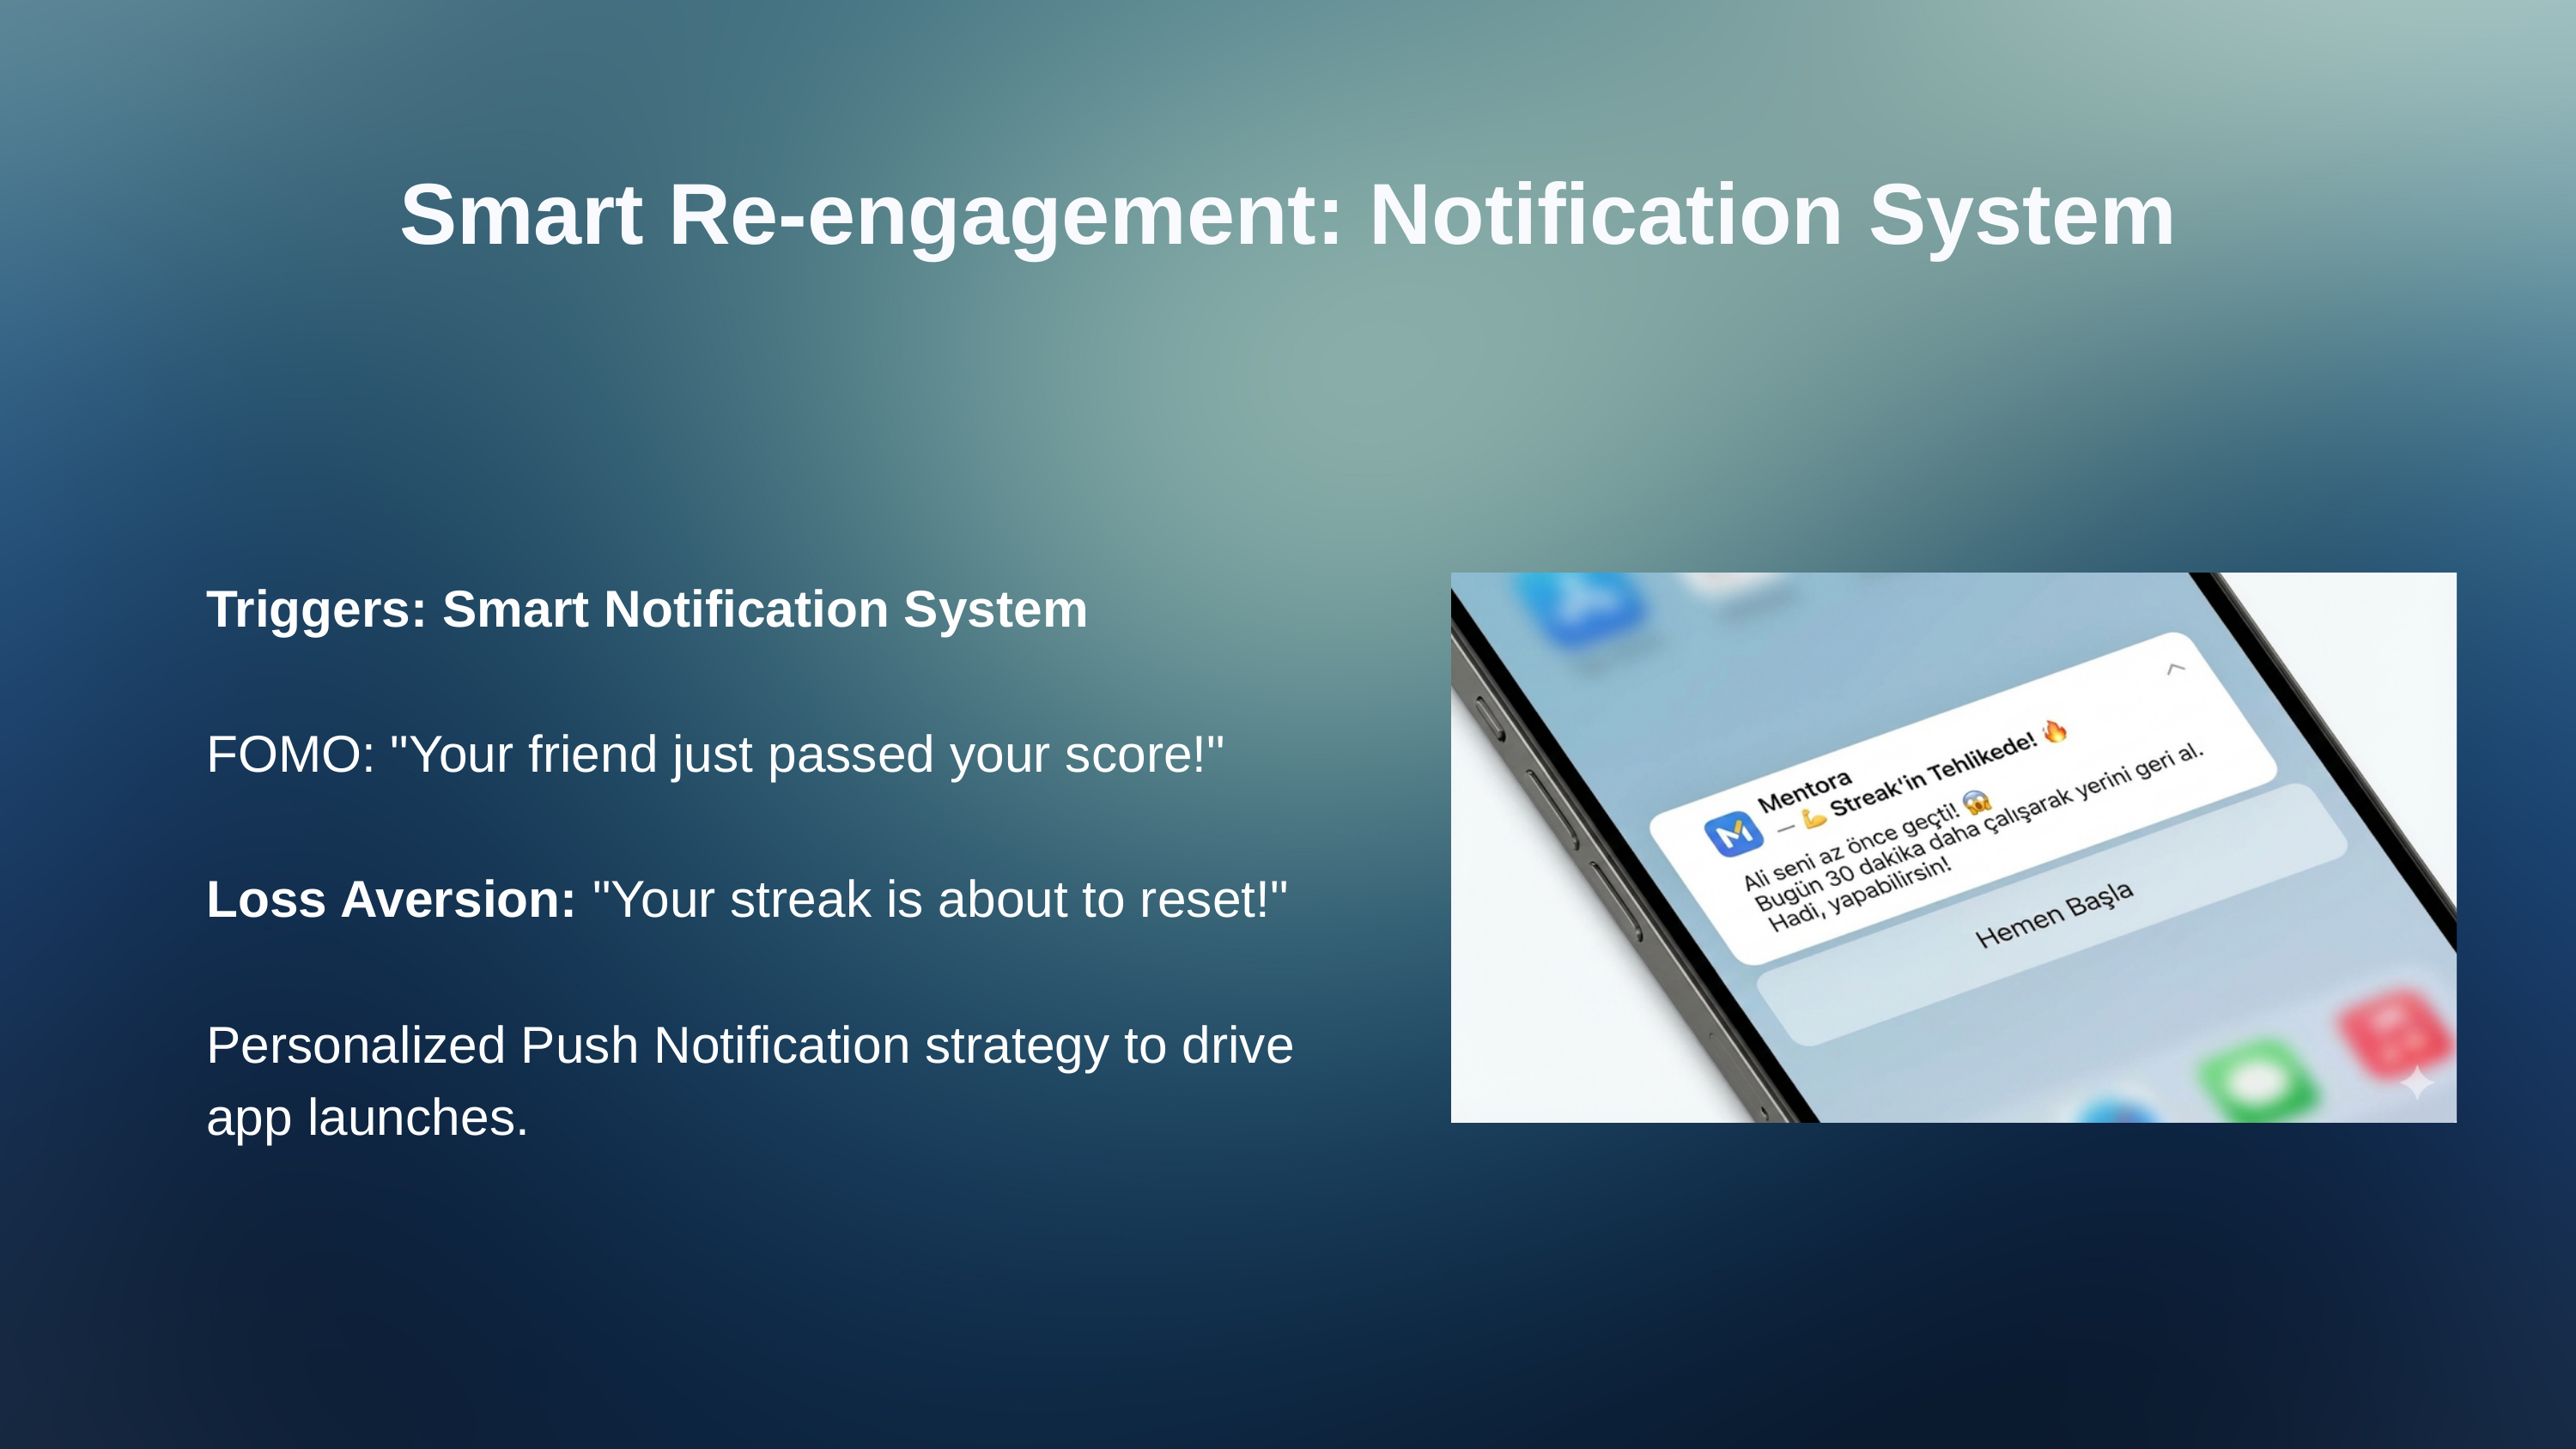

Smart Re-engagement: Notification System
Triggers: Smart Notification System

FOMO: "Your friend just passed your score!"

Loss Aversion: "Your streak is about to reset!"

Personalized Push Notification strategy to drive app launches.